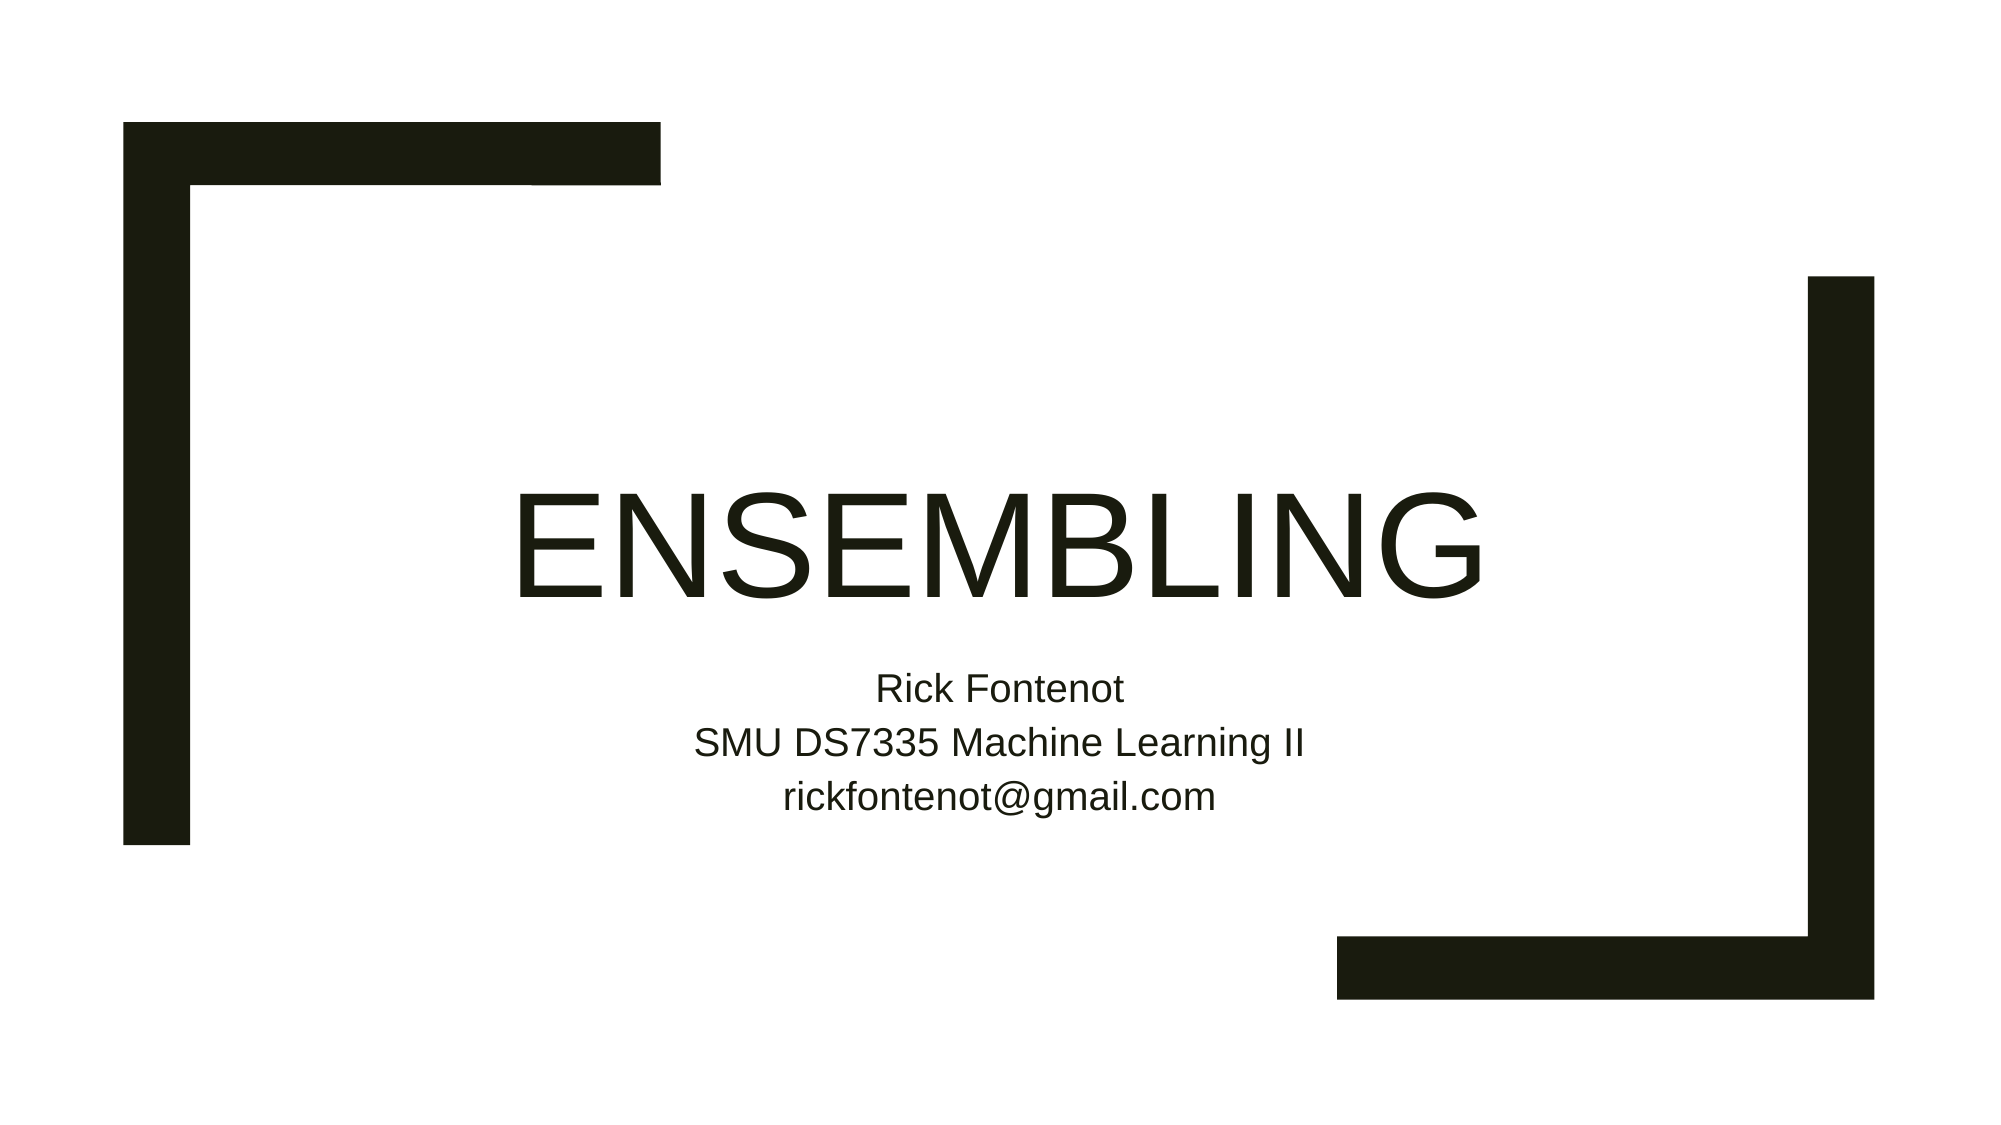

# Ensembling
Rick Fontenot
SMU DS7335 Machine Learning II
rickfontenot@gmail.com